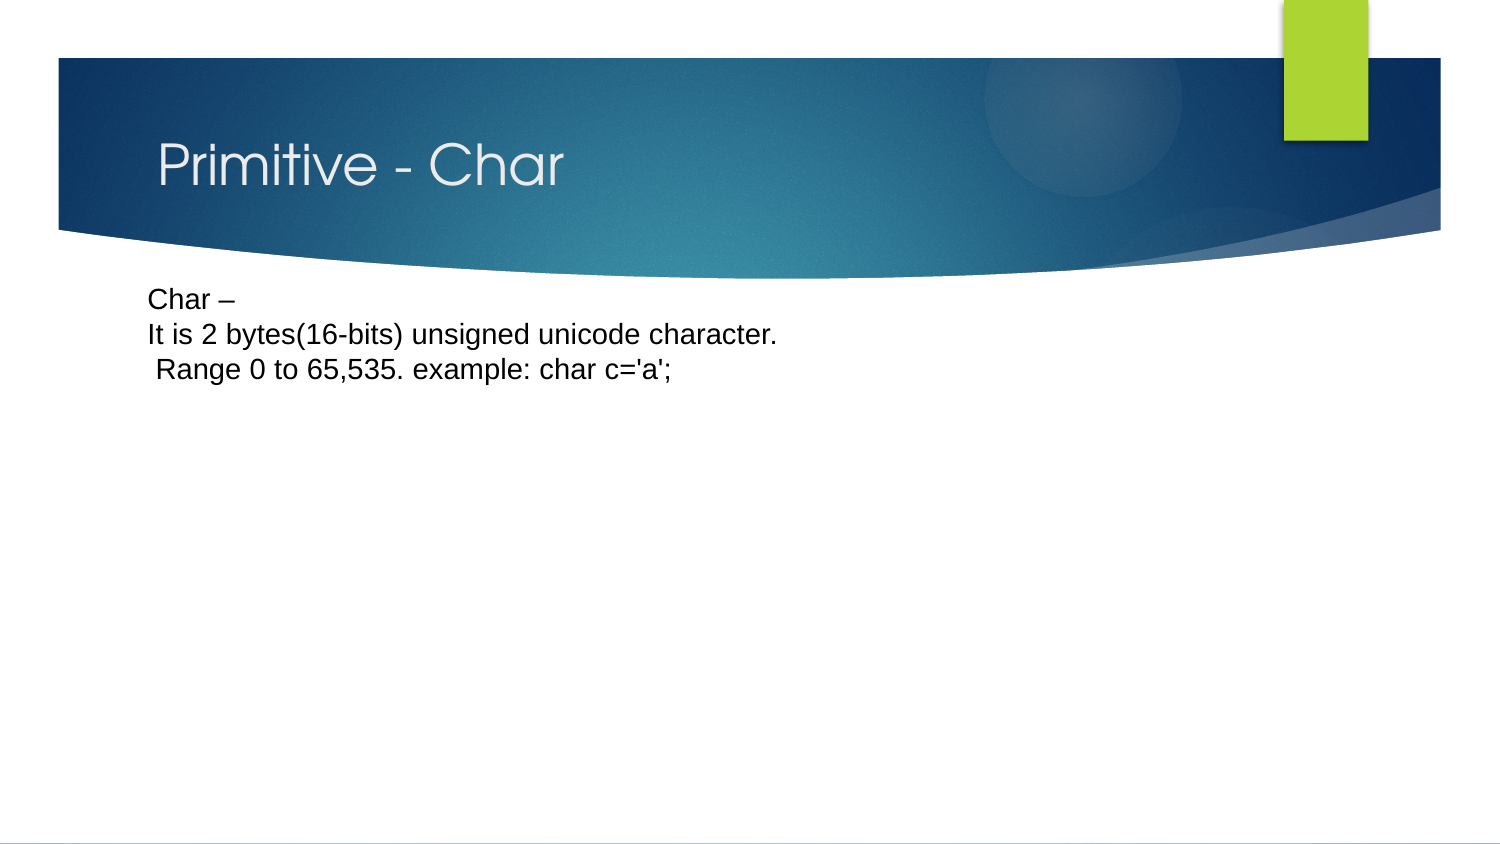

# Primitive - Char
Char –
It is 2 bytes(16-bits) unsigned unicode character.
 Range 0 to 65,535. example: char c='a';